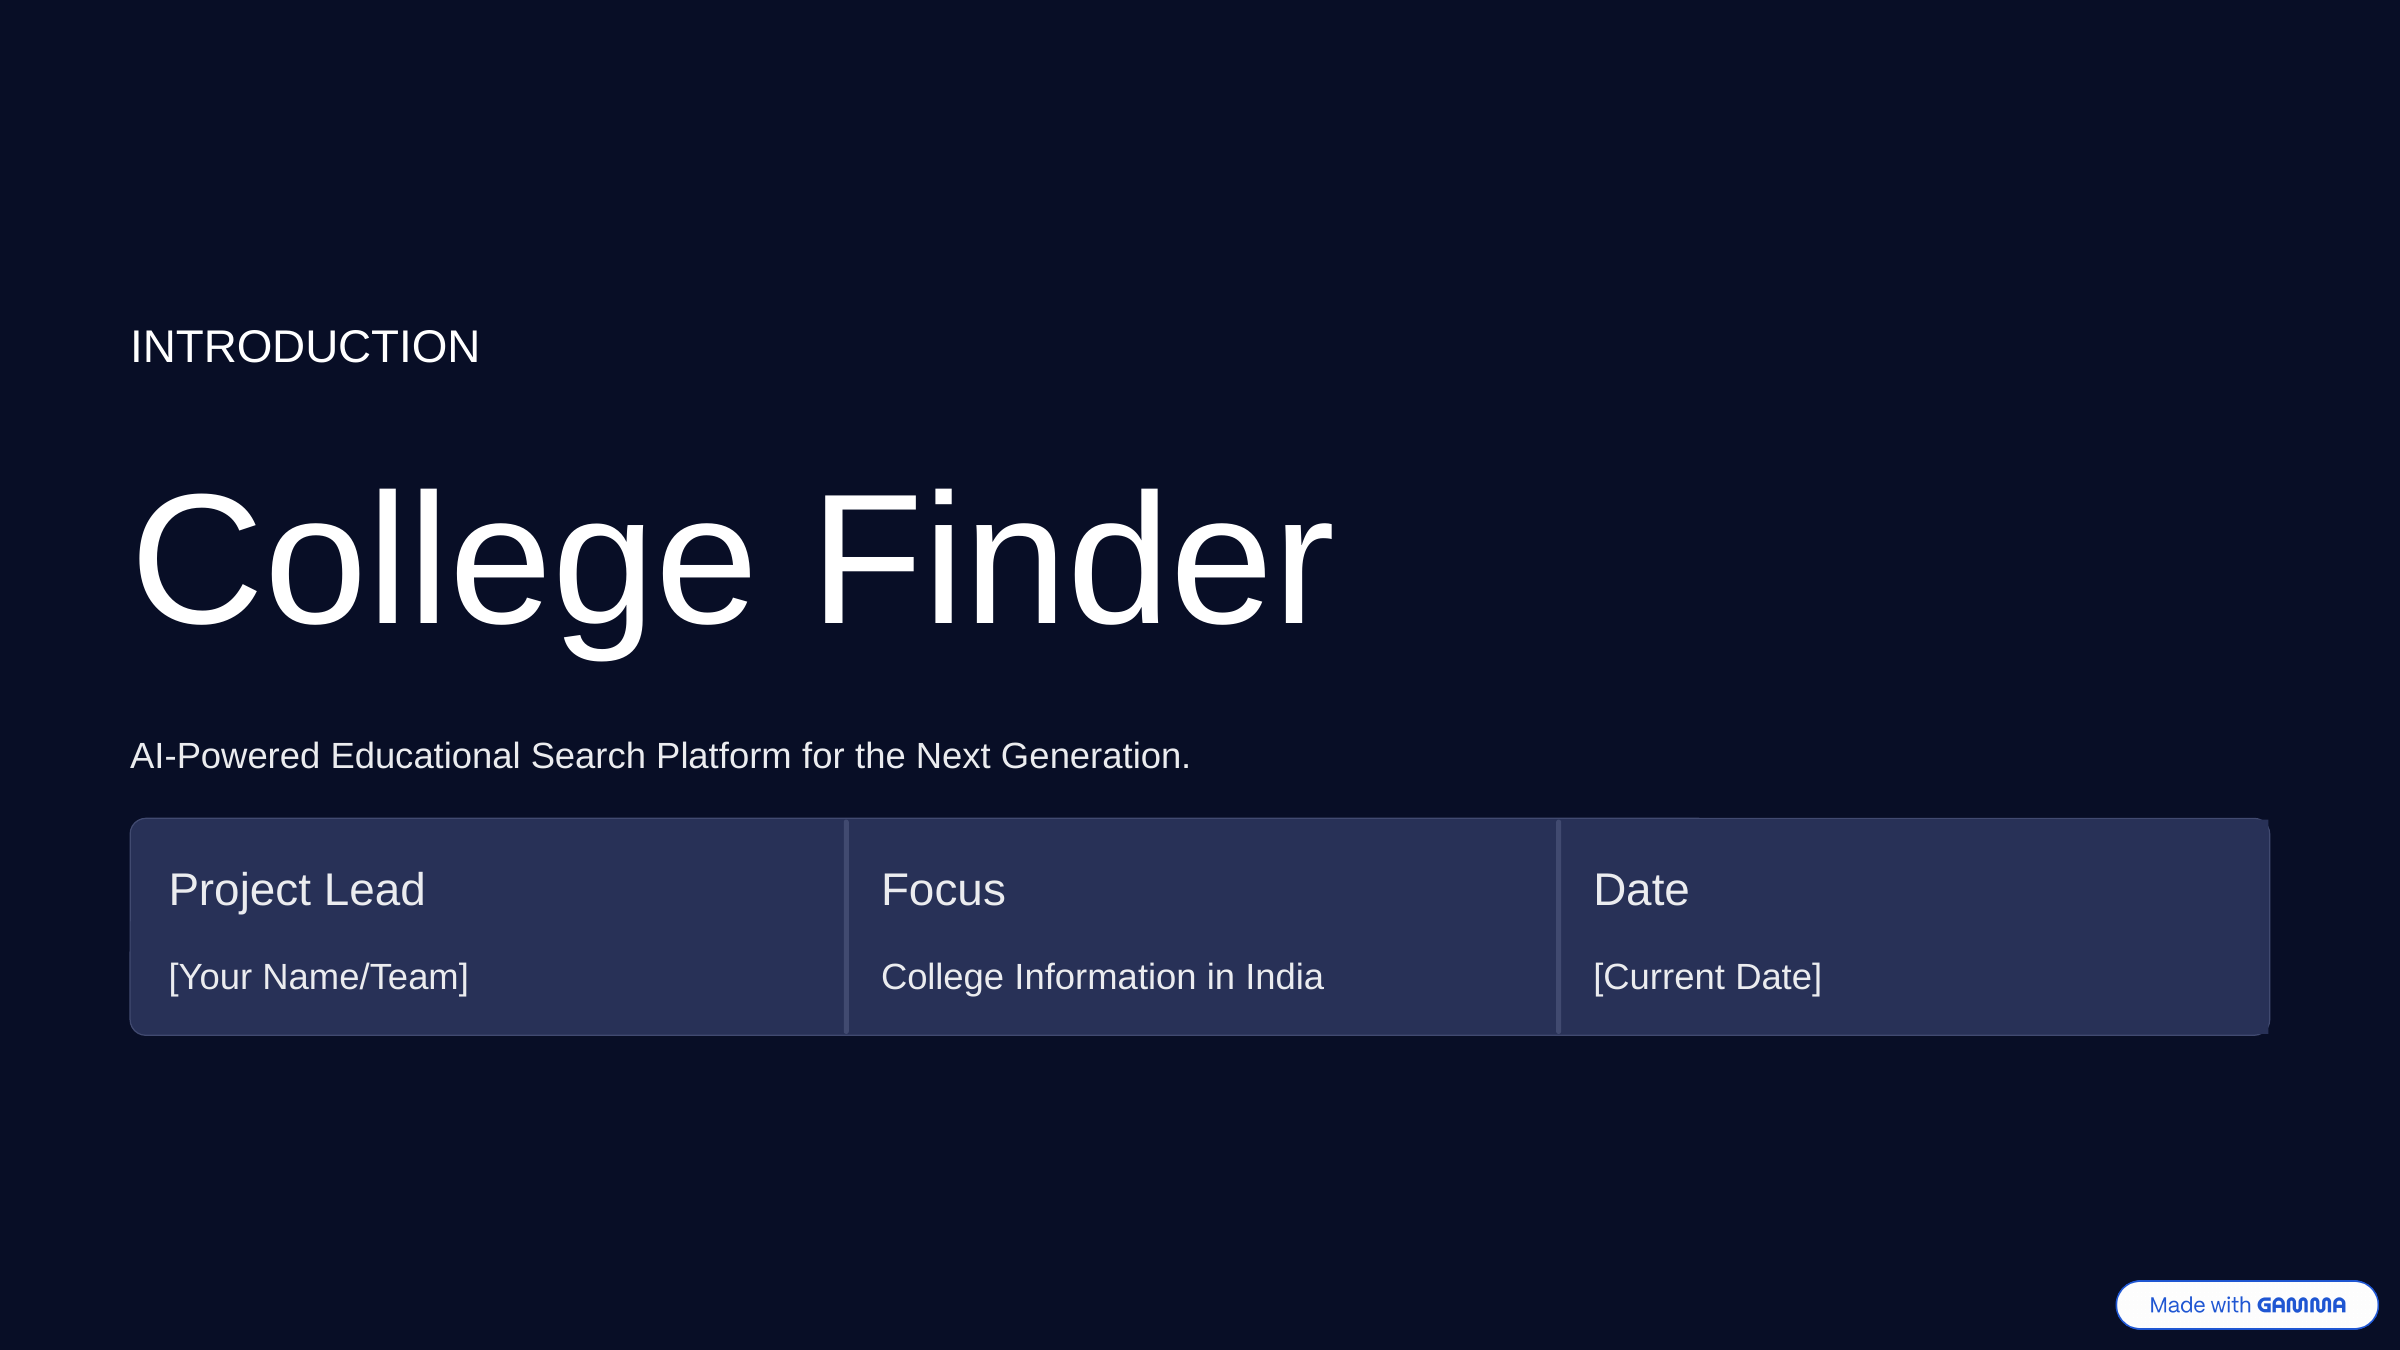

INTRODUCTION
College Finder
AI-Powered Educational Search Platform for the Next Generation.

Project Lead
Focus
Date
[Your Name/Team]
College Information in India
[Current Date]